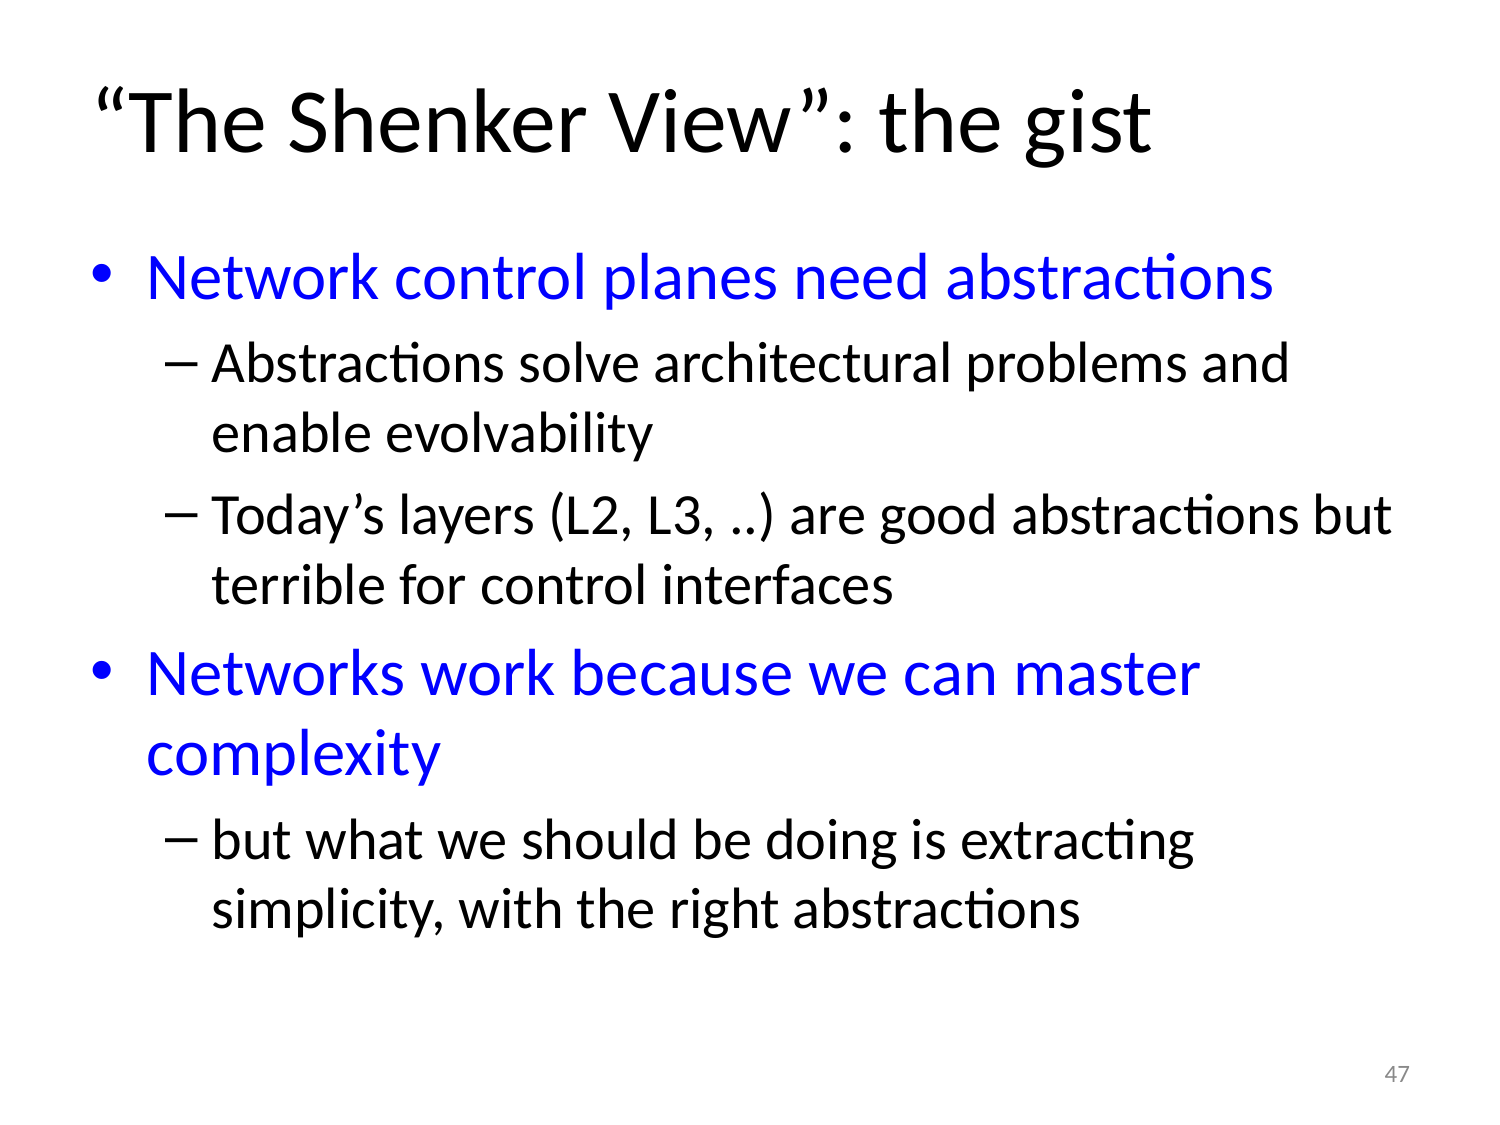

# “The Shenker View”: the gist
Network control planes need abstractions
Abstractions solve architectural problems and enable evolvability
Today’s layers (L2, L3, ..) are good abstractions but terrible for control interfaces
Networks work because we can master complexity
but what we should be doing is extracting simplicity, with the right abstractions

47